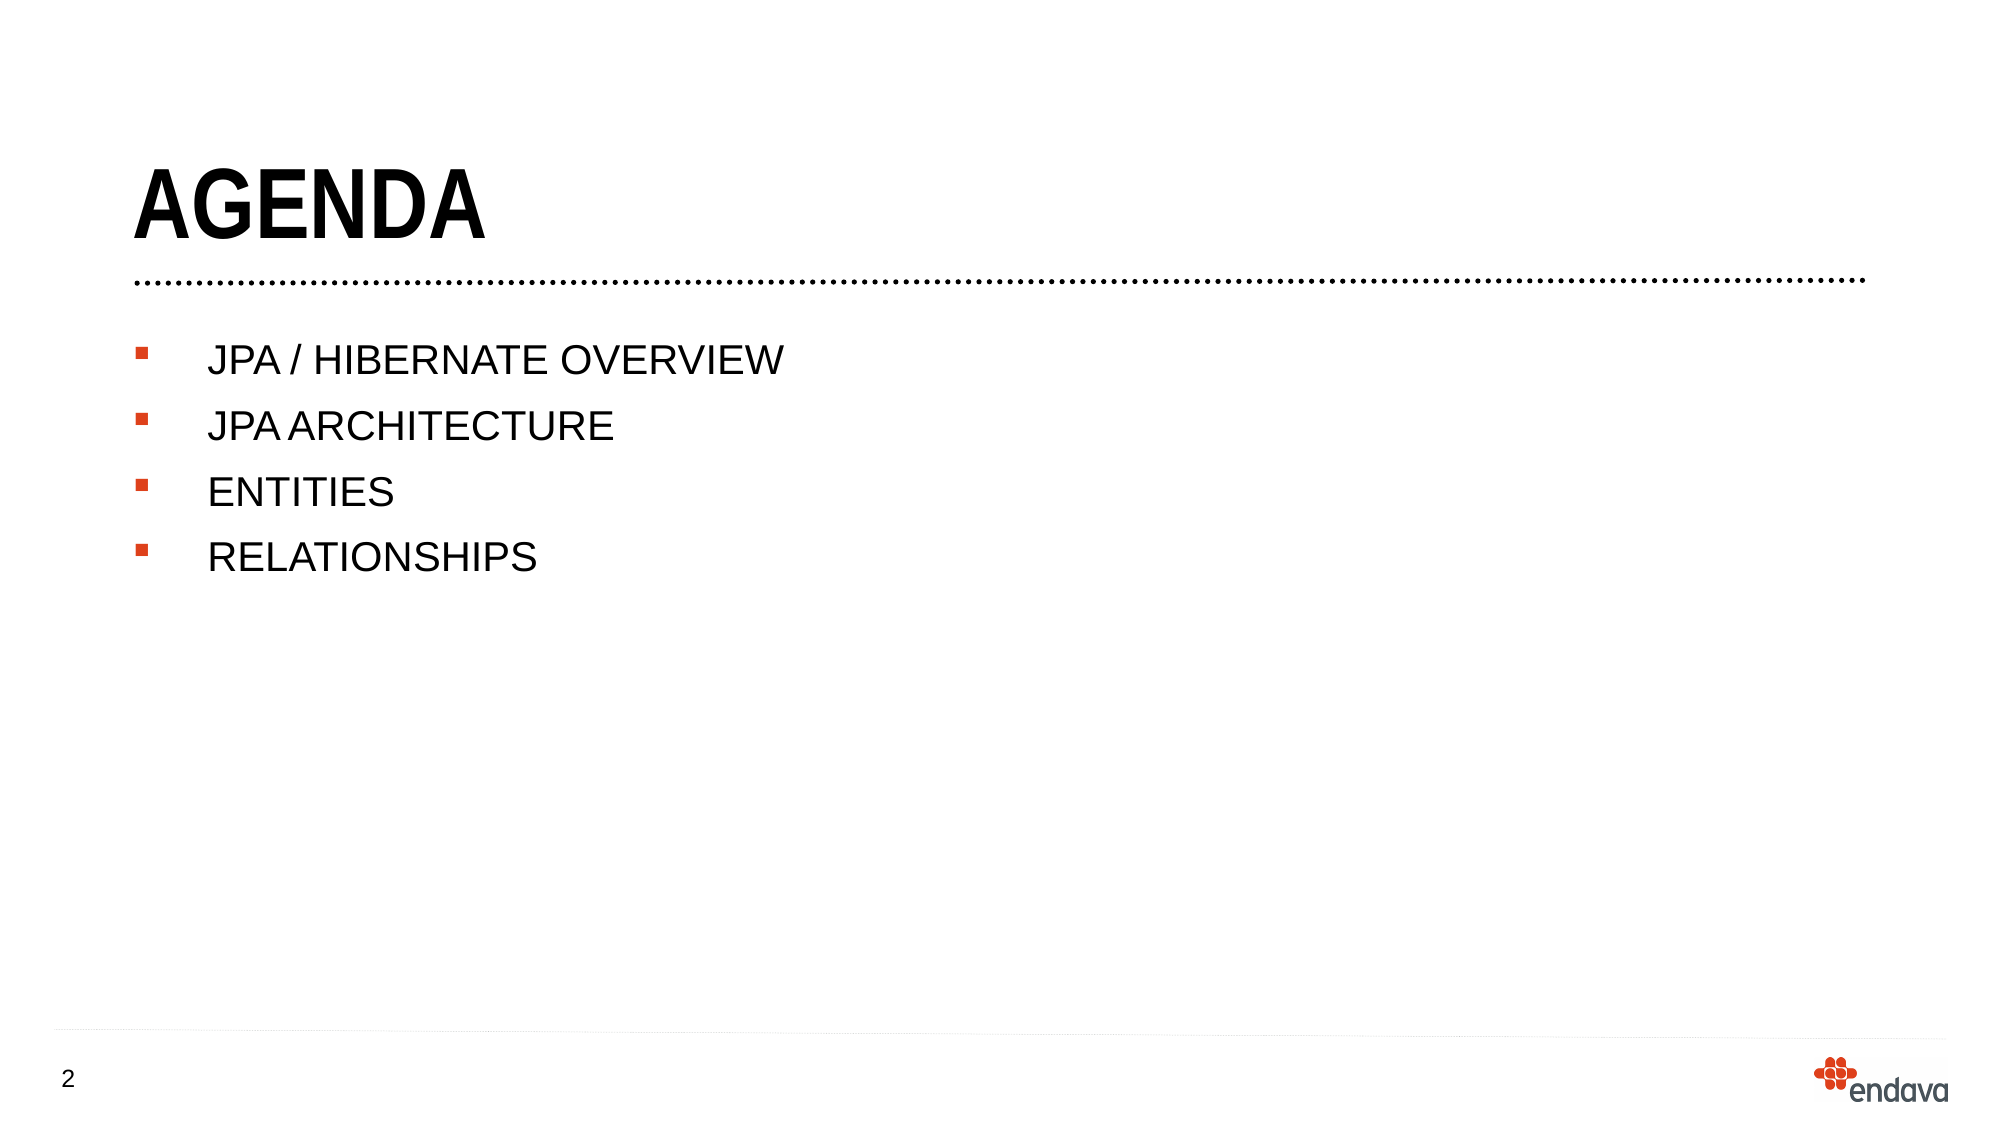

# agenda
JPA / hibernate Overview
JPA Architecture
Entities
relationships